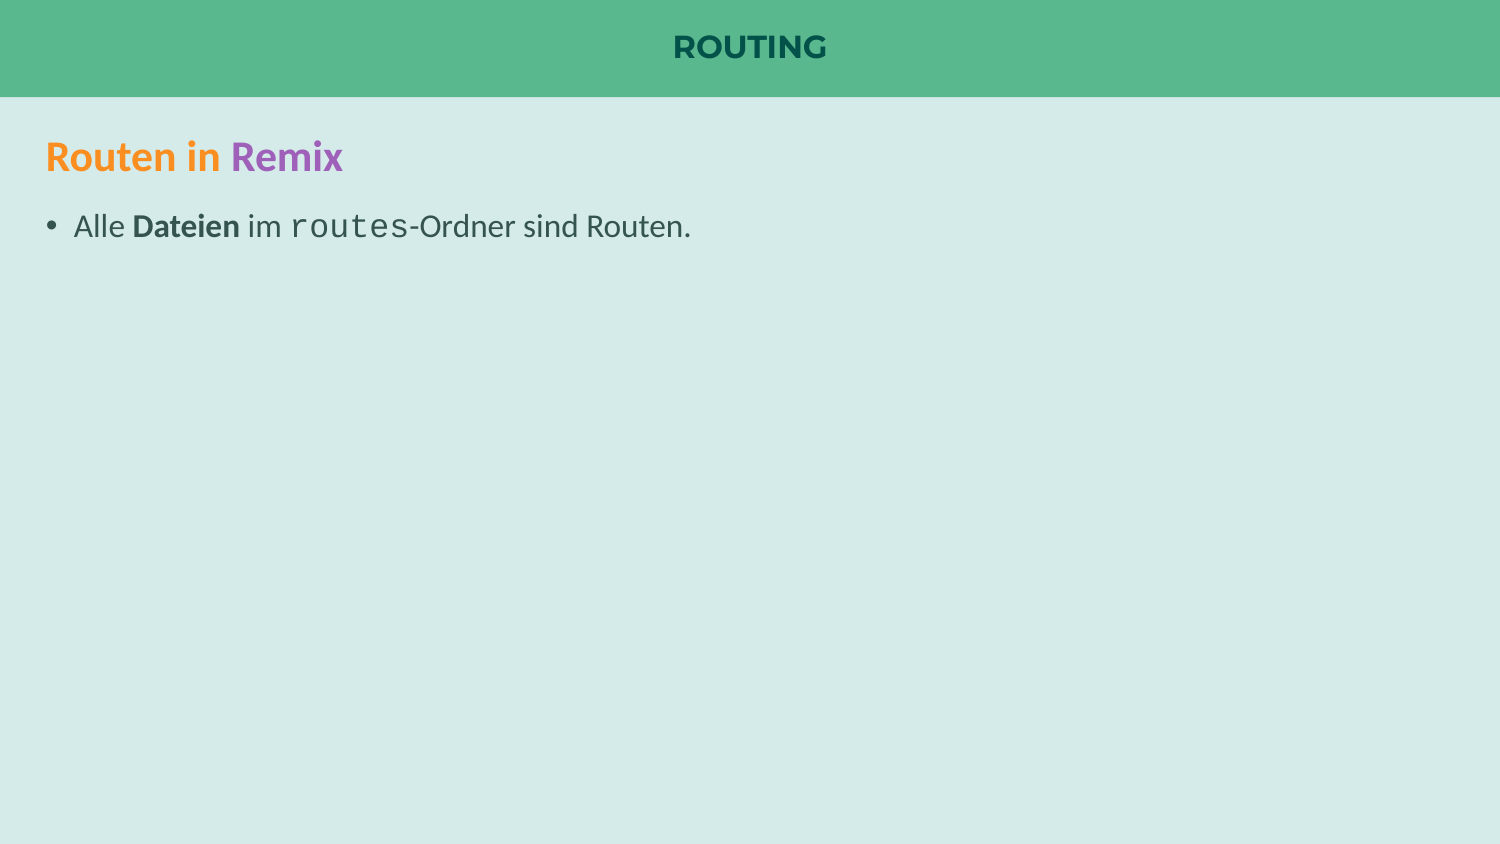

SCREENSHOT o.ä.
# Routing
Routen in Remix
Alle Dateien im routes-Ordner sind Routen.